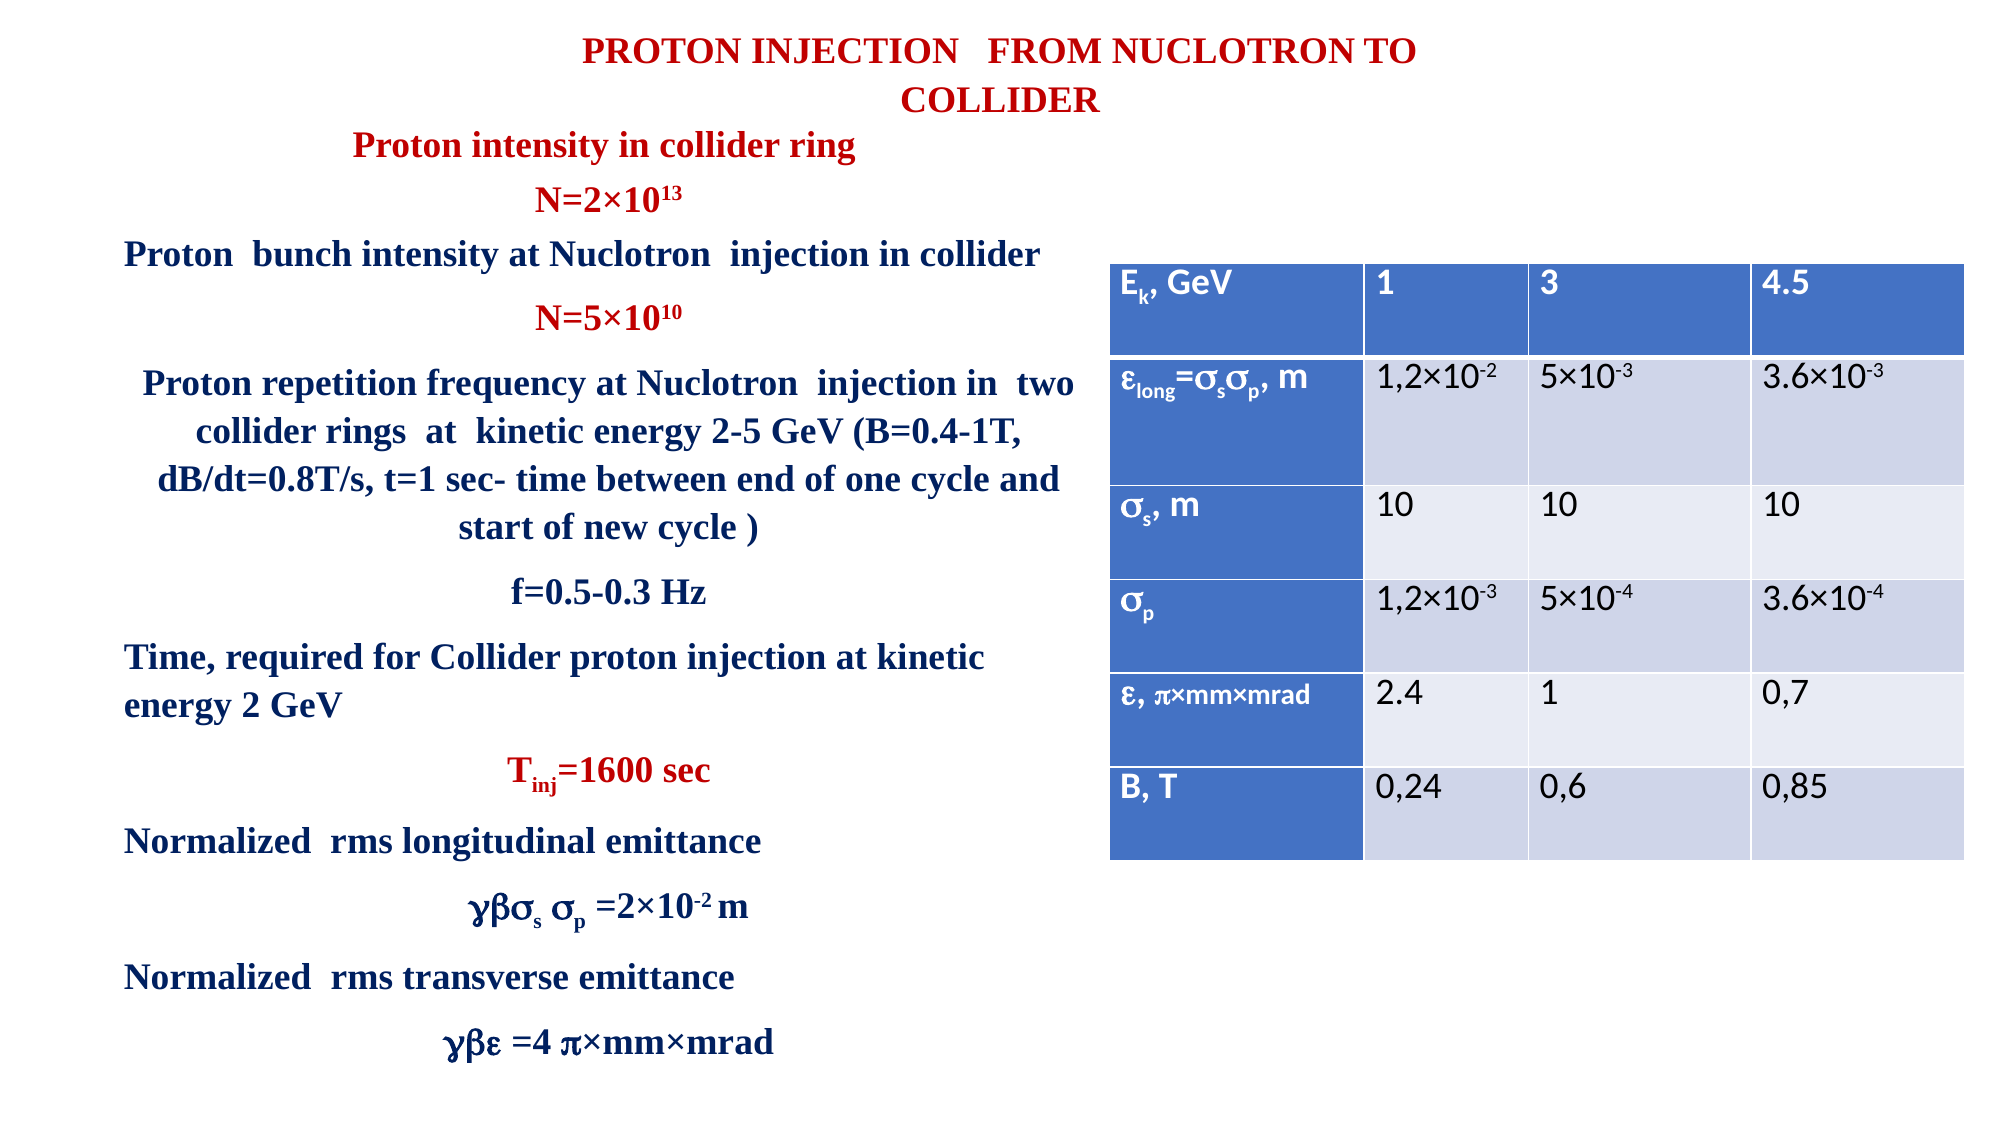

PROTON INJECTION   FROM NUCLOTRON TO COLLIDER
Proton intensity in collider ring
N=2×1013
Proton  bunch intensity at Nuclotron  injection in collider
N=5×1010
Proton repetition frequency at Nuclotron  injection in  two collider rings  at  kinetic energy 2-5 GeV (B=0.4-1T, dB/dt=0.8T/s, t=1 sec- time between end of one cycle and start of new cycle )
f=0.5-0.3 Hz
Time, required for Collider proton injection at kinetic energy 2 GeV
Tinj=1600 sec
Normalized  rms longitudinal emittance
γβσs σp =2×10-2 m
Normalized  rms transverse emittance
γβε =4 π×mm×mrad
| Ek, GeV | 1 | 3 | 4.5 |
| --- | --- | --- | --- |
| εlong=σsσp, m | 1,2×10-2 | 5×10-3 | 3.6×10-3 |
| σs, m | 10 | 10 | 10 |
| σp | 1,2×10-3 | 5×10-4 | 3.6×10-4 |
| ε, π×mm×mrad | 2.4 | 1 | 0,7 |
| B, T | 0,24 | 0,6 | 0,85 |